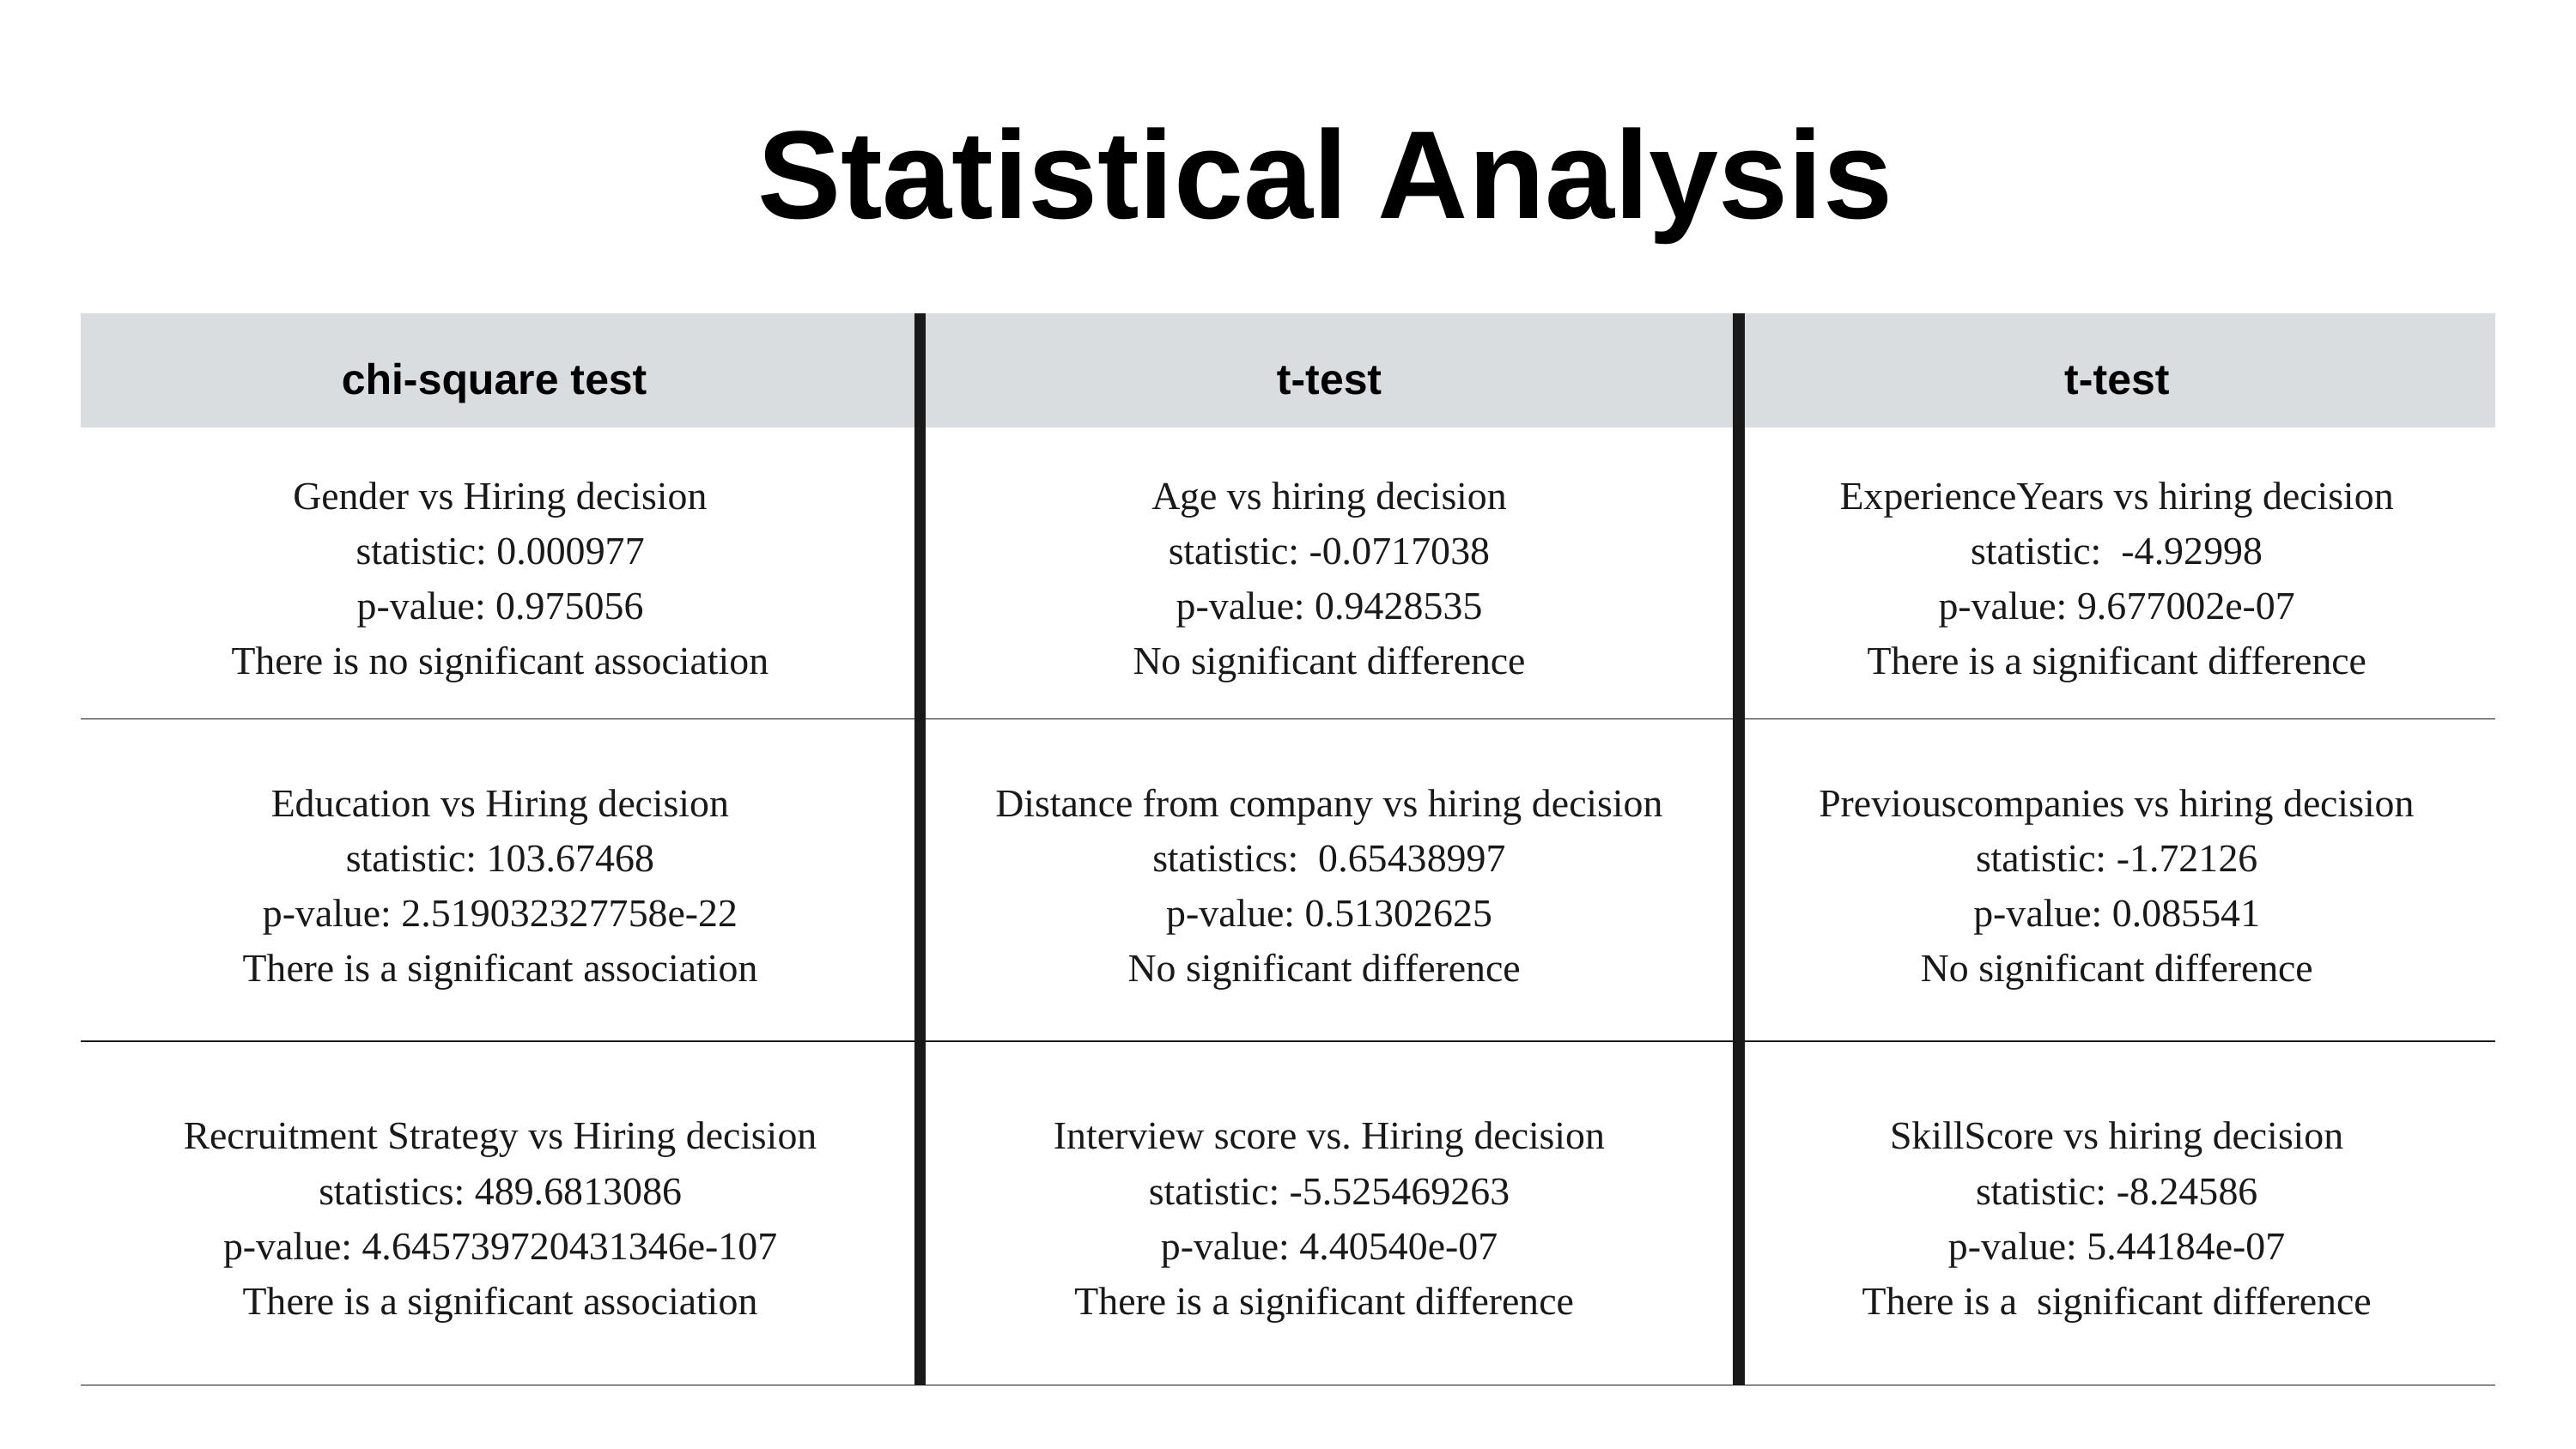

Statistical Analysis
| chi-square test | t-test | t-test |
| --- | --- | --- |
| Gender vs Hiring decision statistic: 0.000977 p-value: 0.975056 There is no significant association | Age vs hiring decision statistic: -0.0717038 p-value: 0.9428535 No significant difference | ExperienceYears vs hiring decision statistic: -4.92998 p-value: 9.677002e-07 There is a significant difference |
| Education vs Hiring decision statistic: 103.67468 p-value: 2.519032327758e-22 There is a significant association | Distance from company vs hiring decision statistics: 0.65438997 p-value: 0.51302625 No significant difference | Previouscompanies vs hiring decision statistic: -1.72126 p-value: 0.085541 No significant difference |
| Recruitment Strategy vs Hiring decision statistics: 489.6813086 p-value: 4.645739720431346e-107 There is a significant association | Interview score vs. Hiring decision statistic: -5.525469263 p-value: 4.40540e-07 There is a significant difference | SkillScore vs hiring decision statistic: -8.24586 p-value: 5.44184e-07 There is a significant difference |